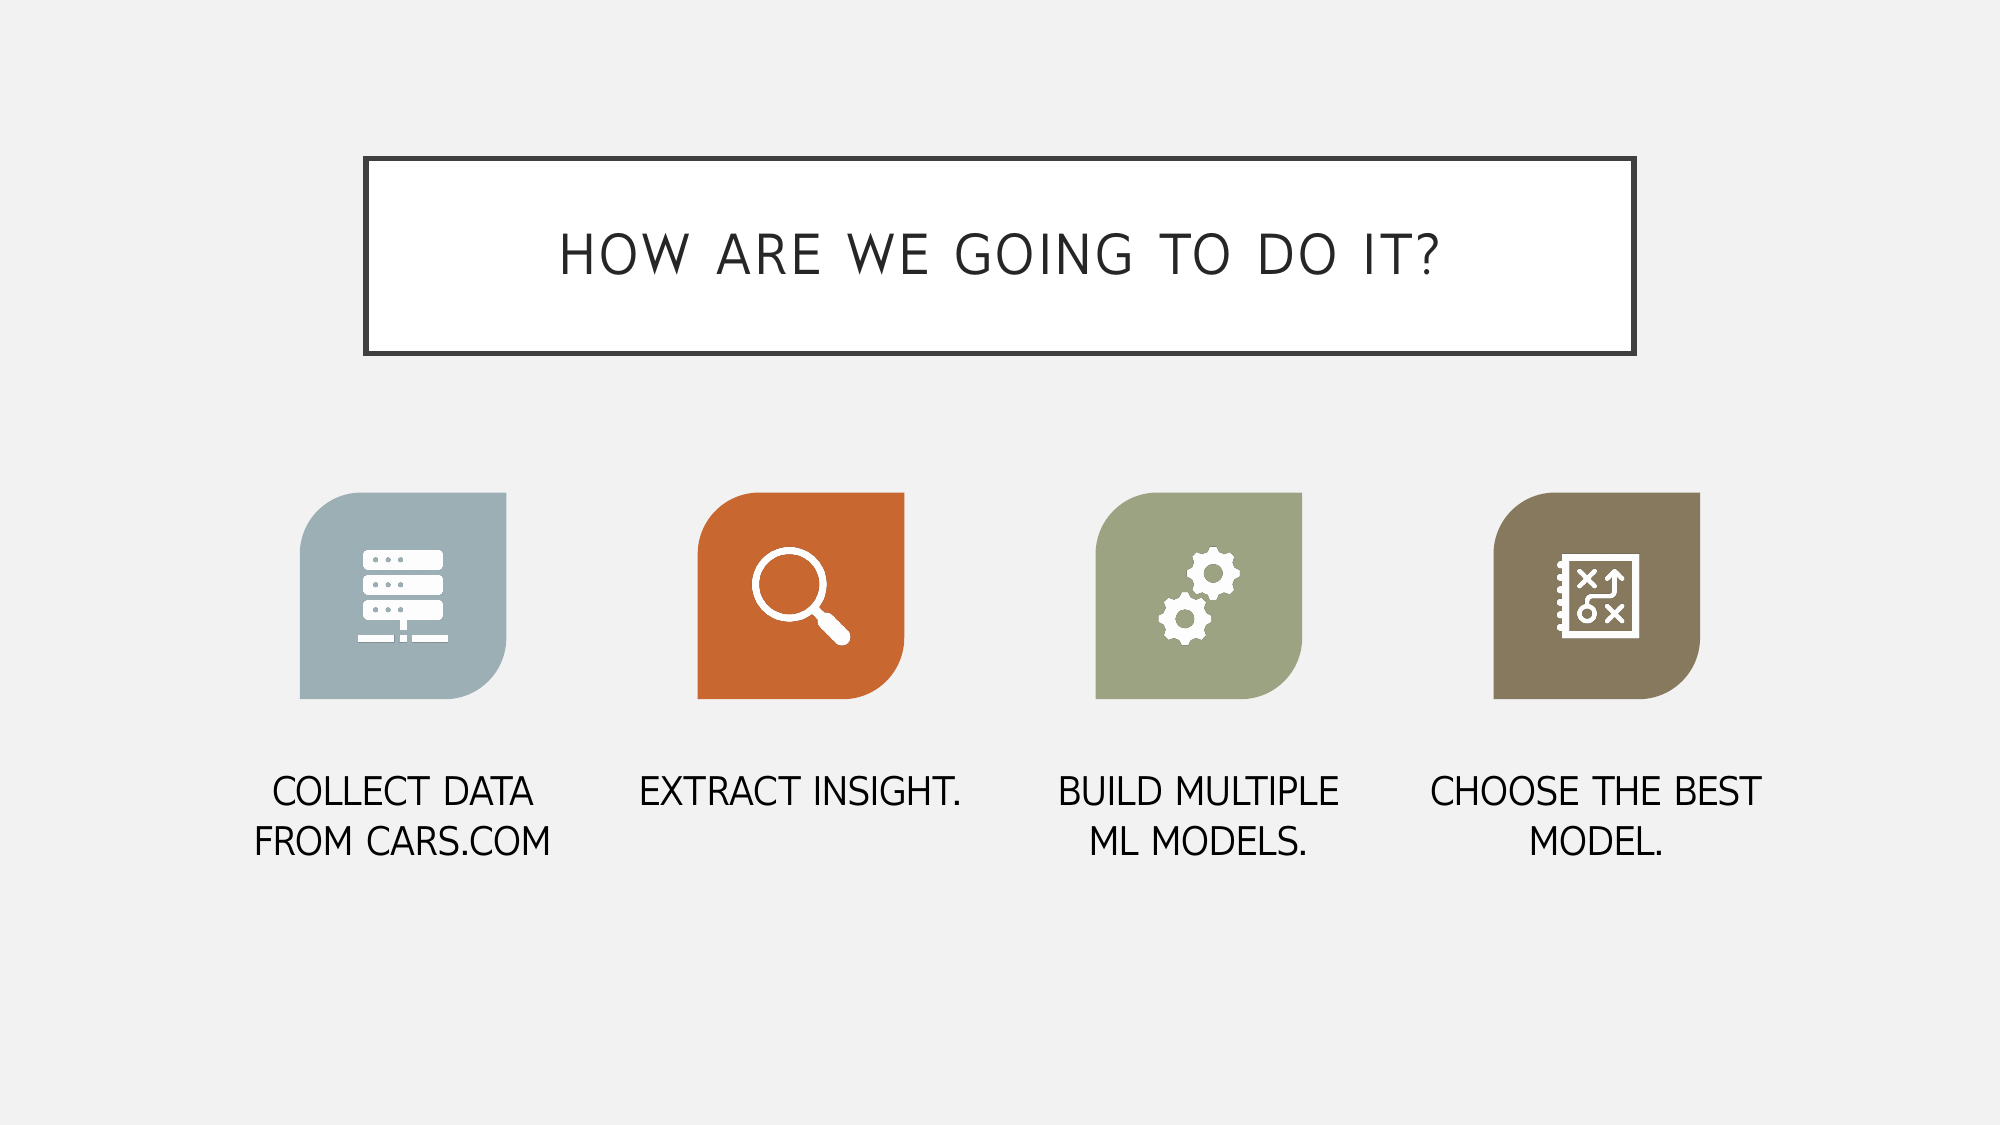

# How are we going to do it?
Collect Data from cars.com
Extract insight.
Build multiple ML models.
Choose the best model.